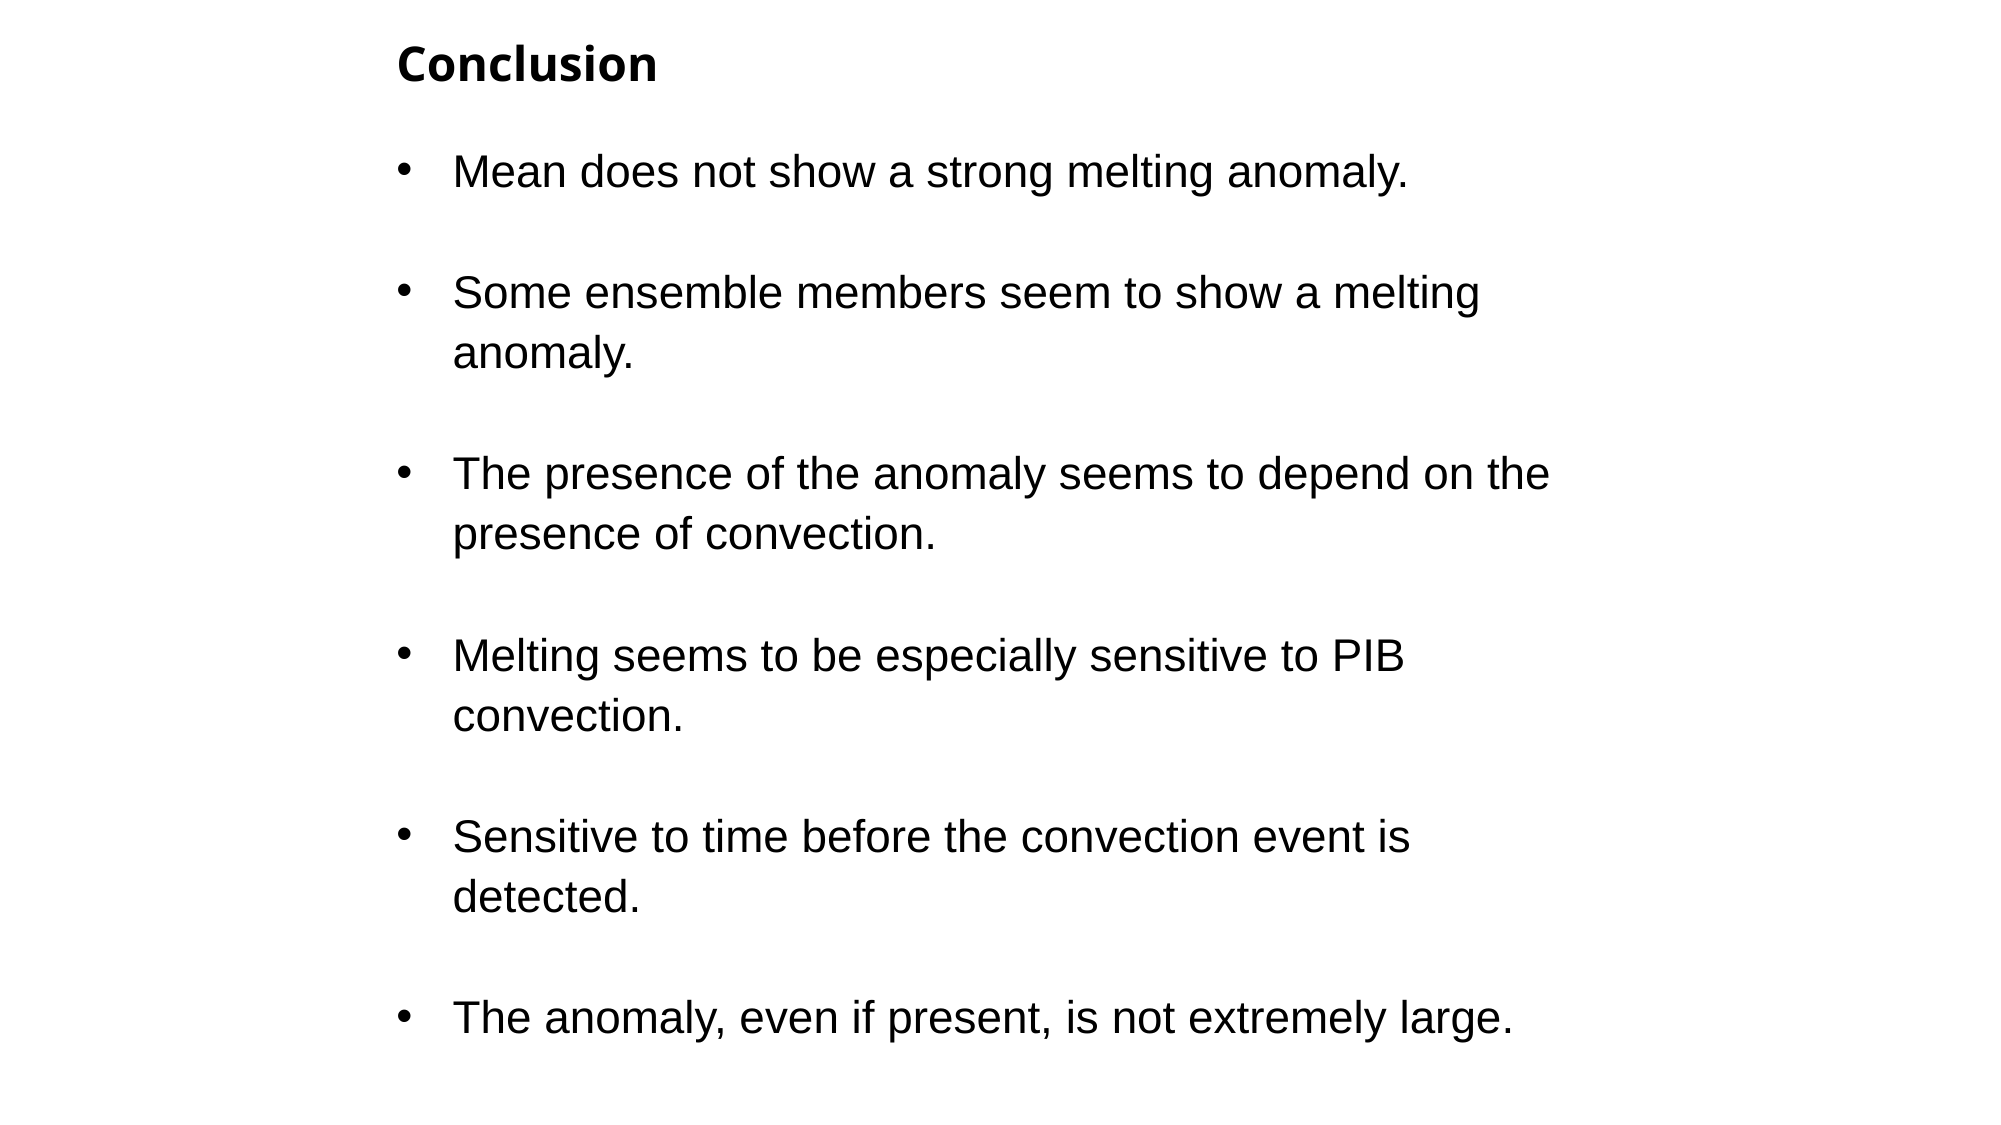

# Conclusion
Mean does not show a strong melting anomaly.

Some ensemble members seem to show a melting anomaly.

The presence of the anomaly seems to depend on the presence of convection.
Melting seems to be especially sensitive to PIB convection.

Sensitive to time before the convection event is detected.

The anomaly, even if present, is not extremely large.